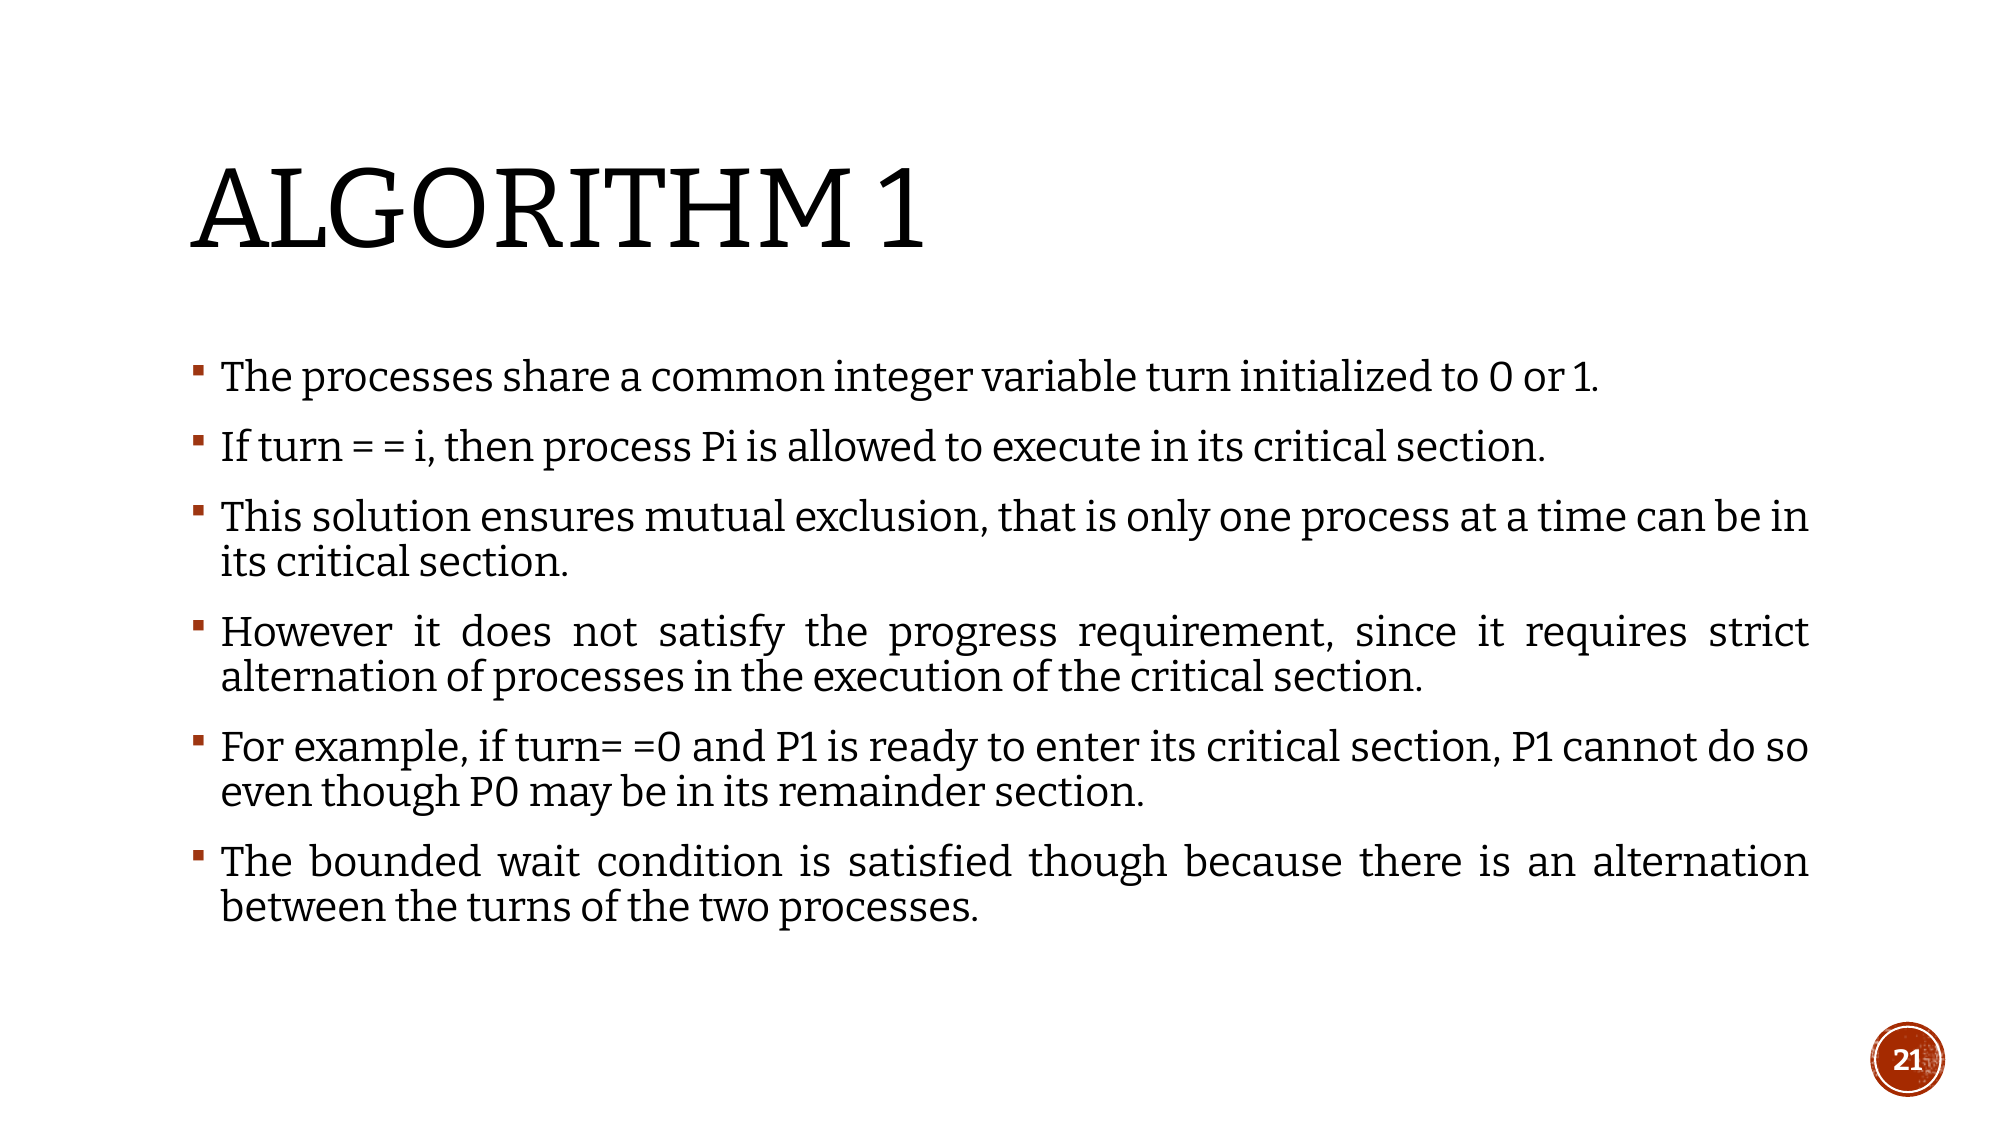

# Algorithm 1
The processes share a common integer variable turn initialized to 0 or 1.
If turn = = i, then process Pi is allowed to execute in its critical section.
This solution ensures mutual exclusion, that is only one process at a time can be in its critical section.
However it does not satisfy the progress requirement, since it requires strict alternation of processes in the execution of the critical section.
For example, if turn= =0 and P1 is ready to enter its critical section, P1 cannot do so even though P0 may be in its remainder section.
The bounded wait condition is satisfied though because there is an alternation between the turns of the two processes.
21